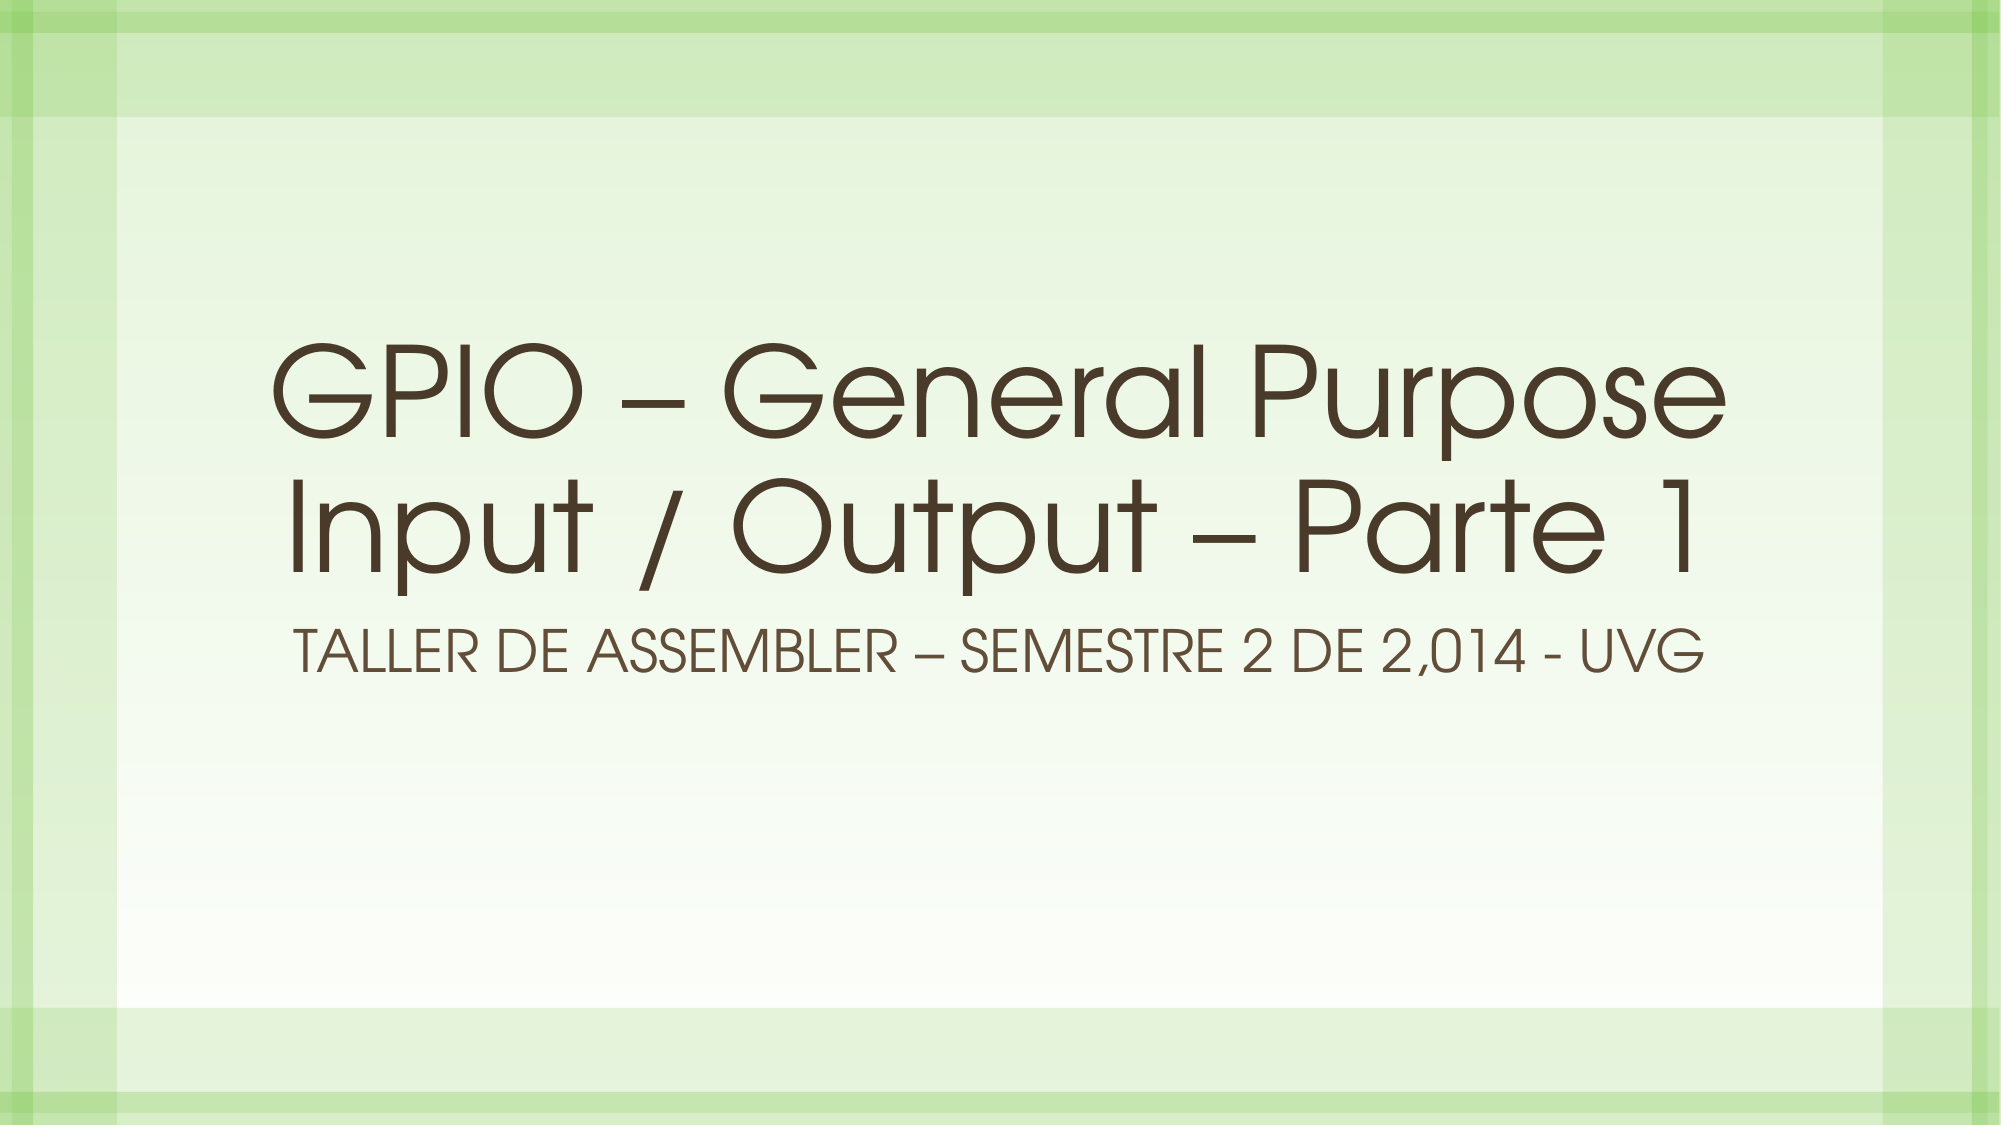

# GPIO – General Purpose Input / Output – Parte 1
Taller de Assembler – Semestre 2 de 2,014 - UVG